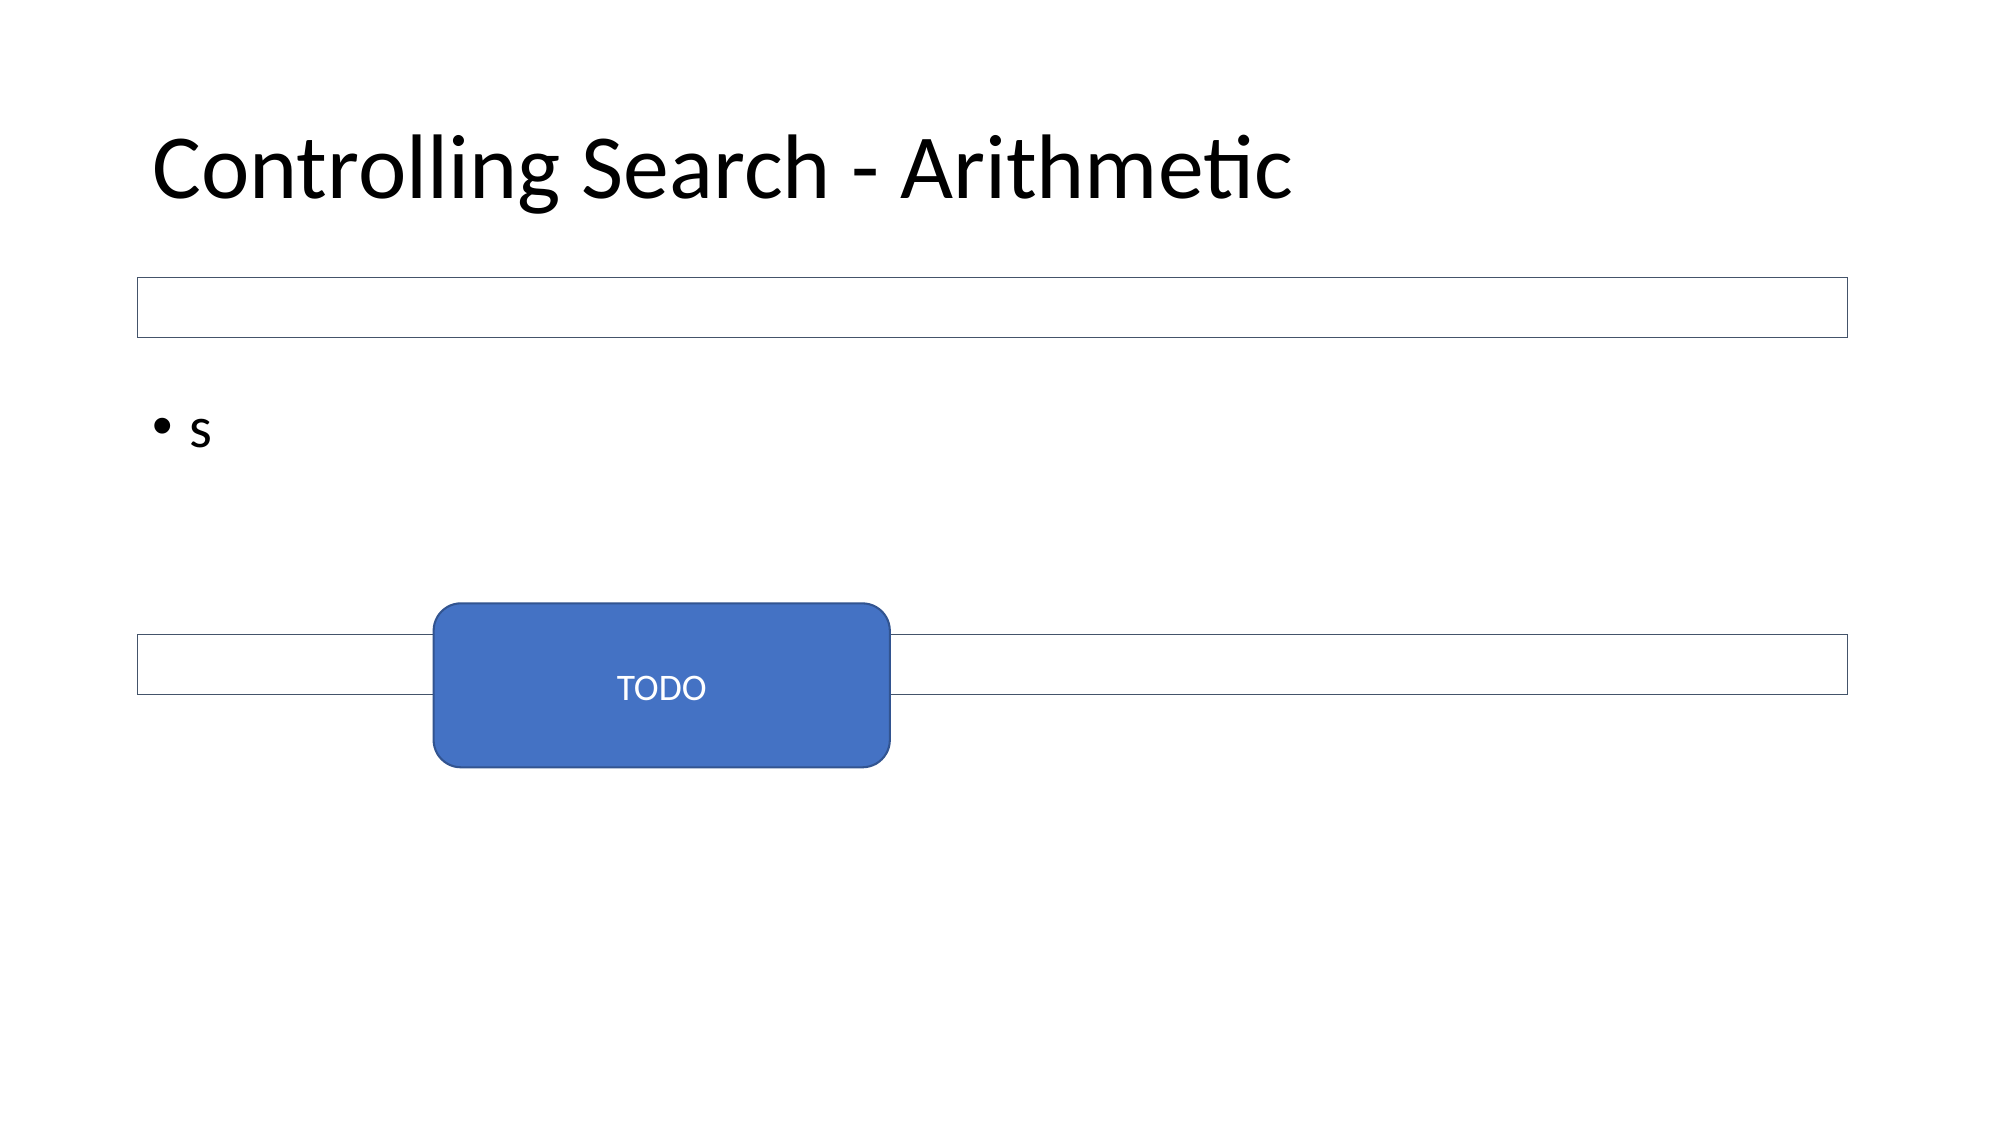

# Controlling Search - Arithmetic

s

TODO